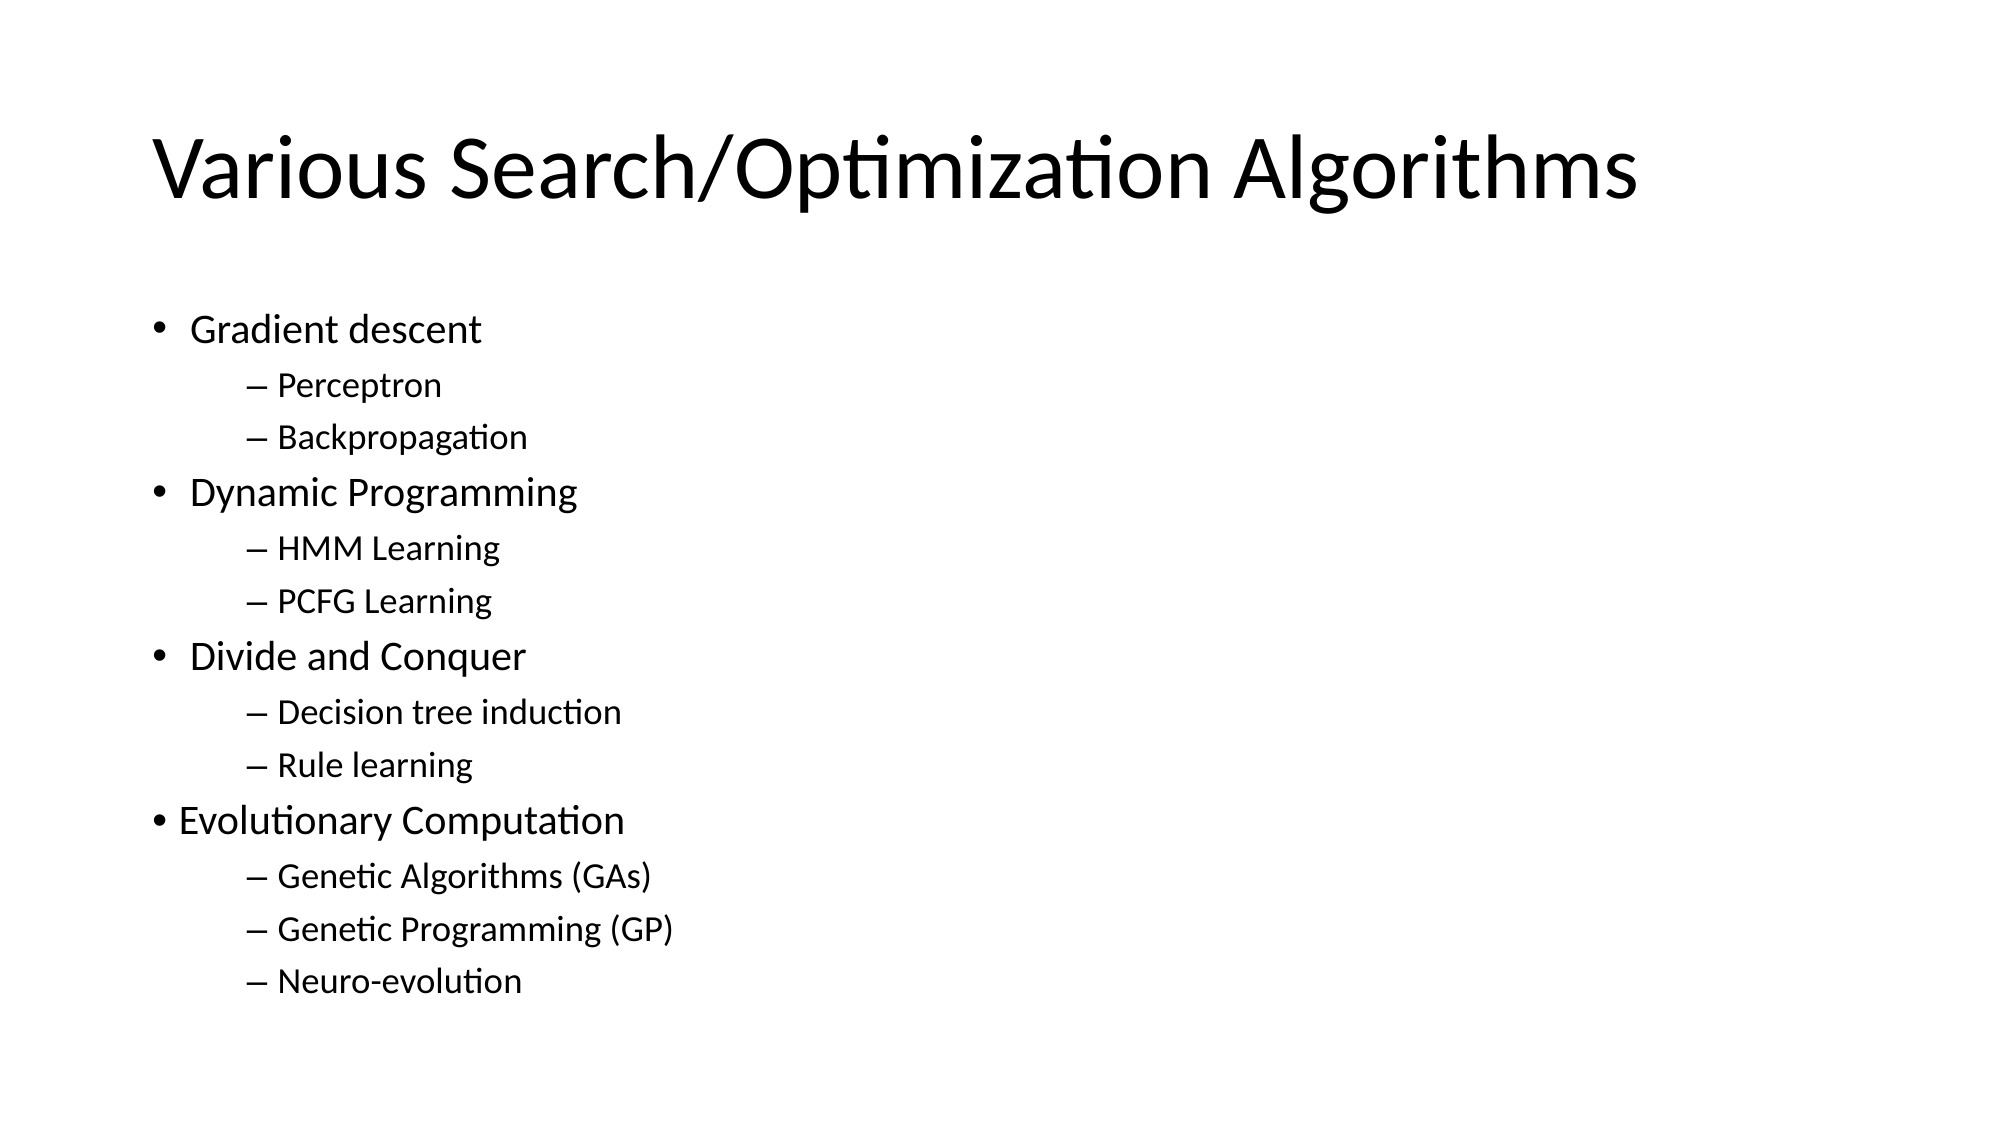

# Various Search/Optimization Algorithms
Gradient descent
	– Perceptron
	– Backpropagation
Dynamic Programming
	– HMM Learning
	– PCFG Learning
Divide and Conquer
	– Decision tree induction
	– Rule learning
• Evolutionary Computation
	– Genetic Algorithms (GAs)
	– Genetic Programming (GP)
	– Neuro-evolution